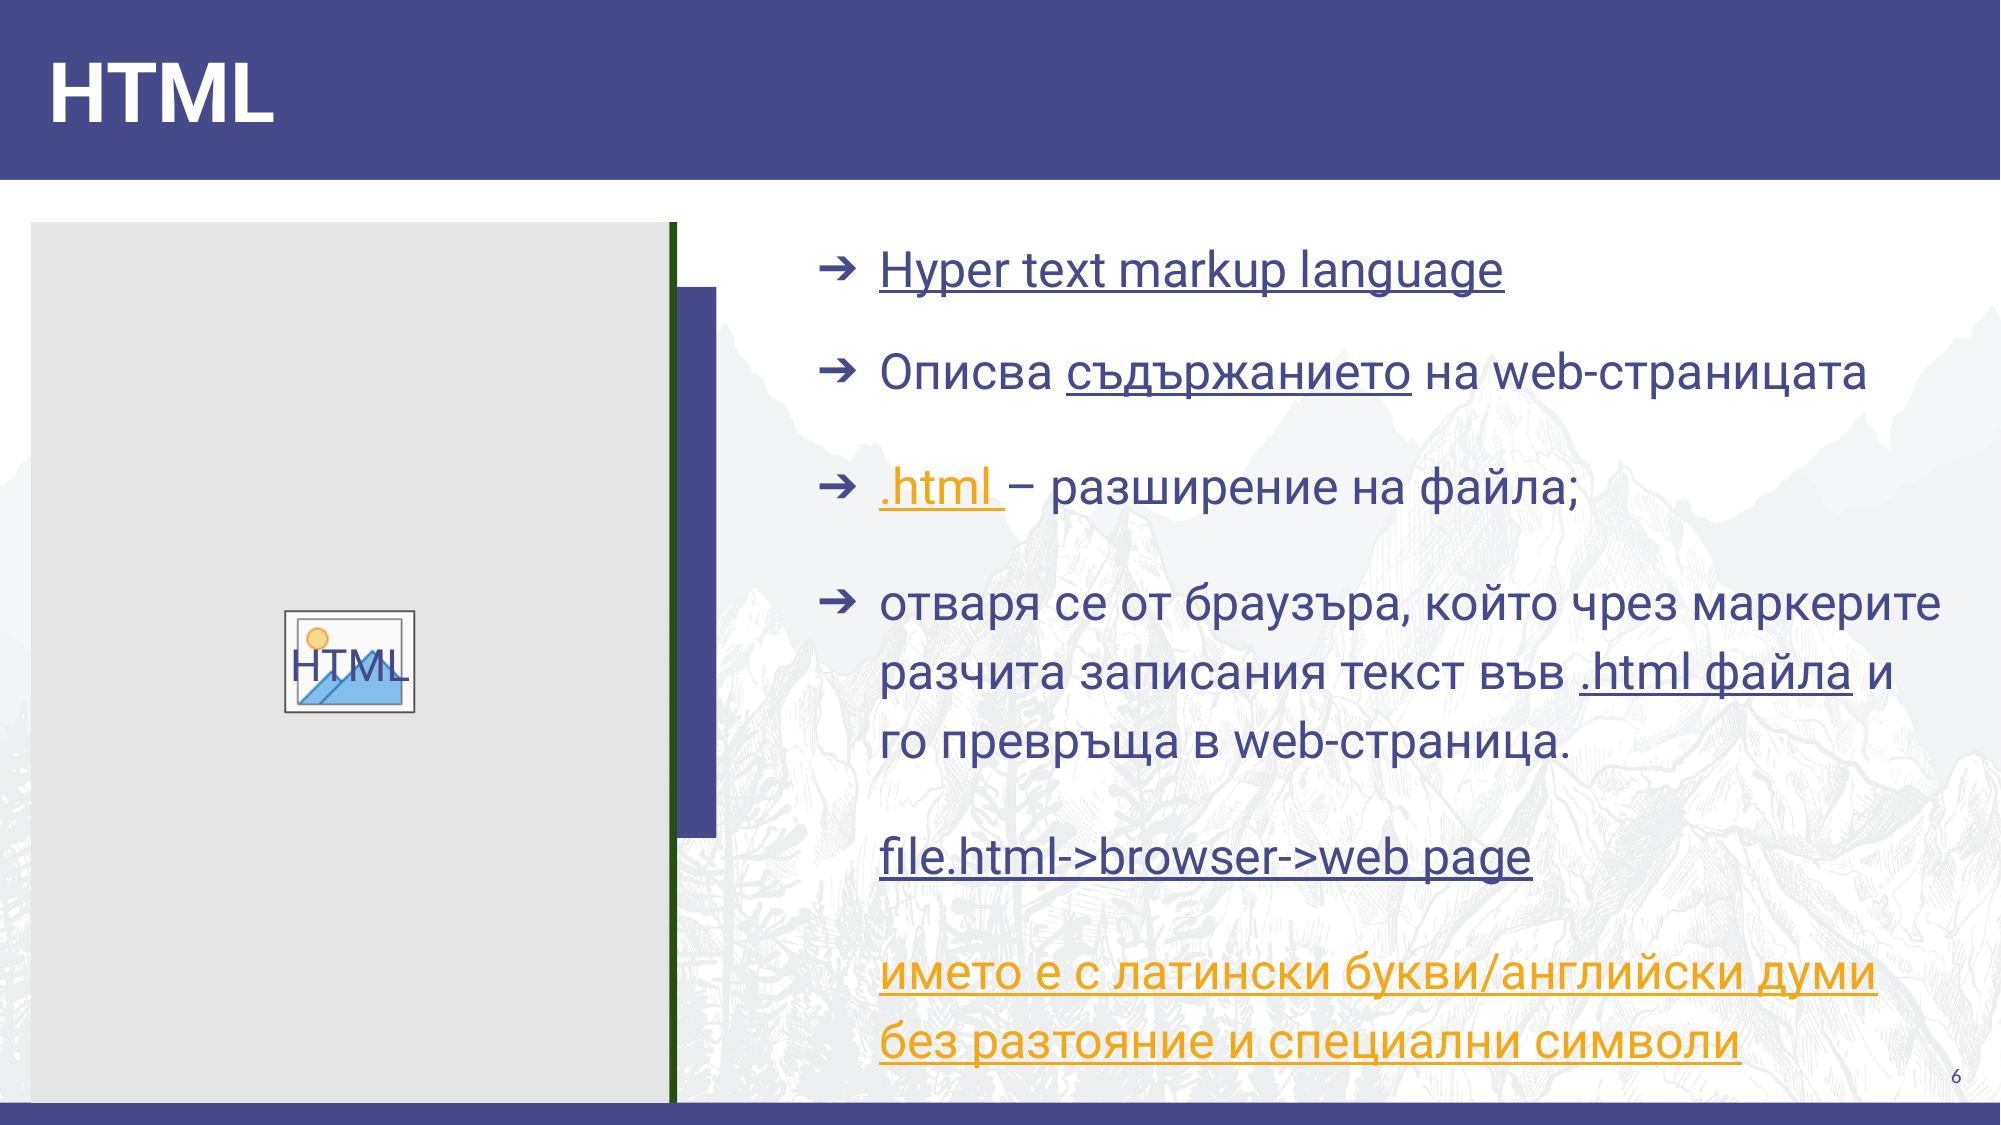

# HTML
Hyper text markup language
Описва съдържанието на web-страницата
.html – разширение на файла;
отваря се от браузъра, който чрез маркерите разчита записания текст във .html файла и го превръща в web-страница.
file.html->browser->web page
името е с латински букви/английски думи без разтояние и специални символи

HTML
6